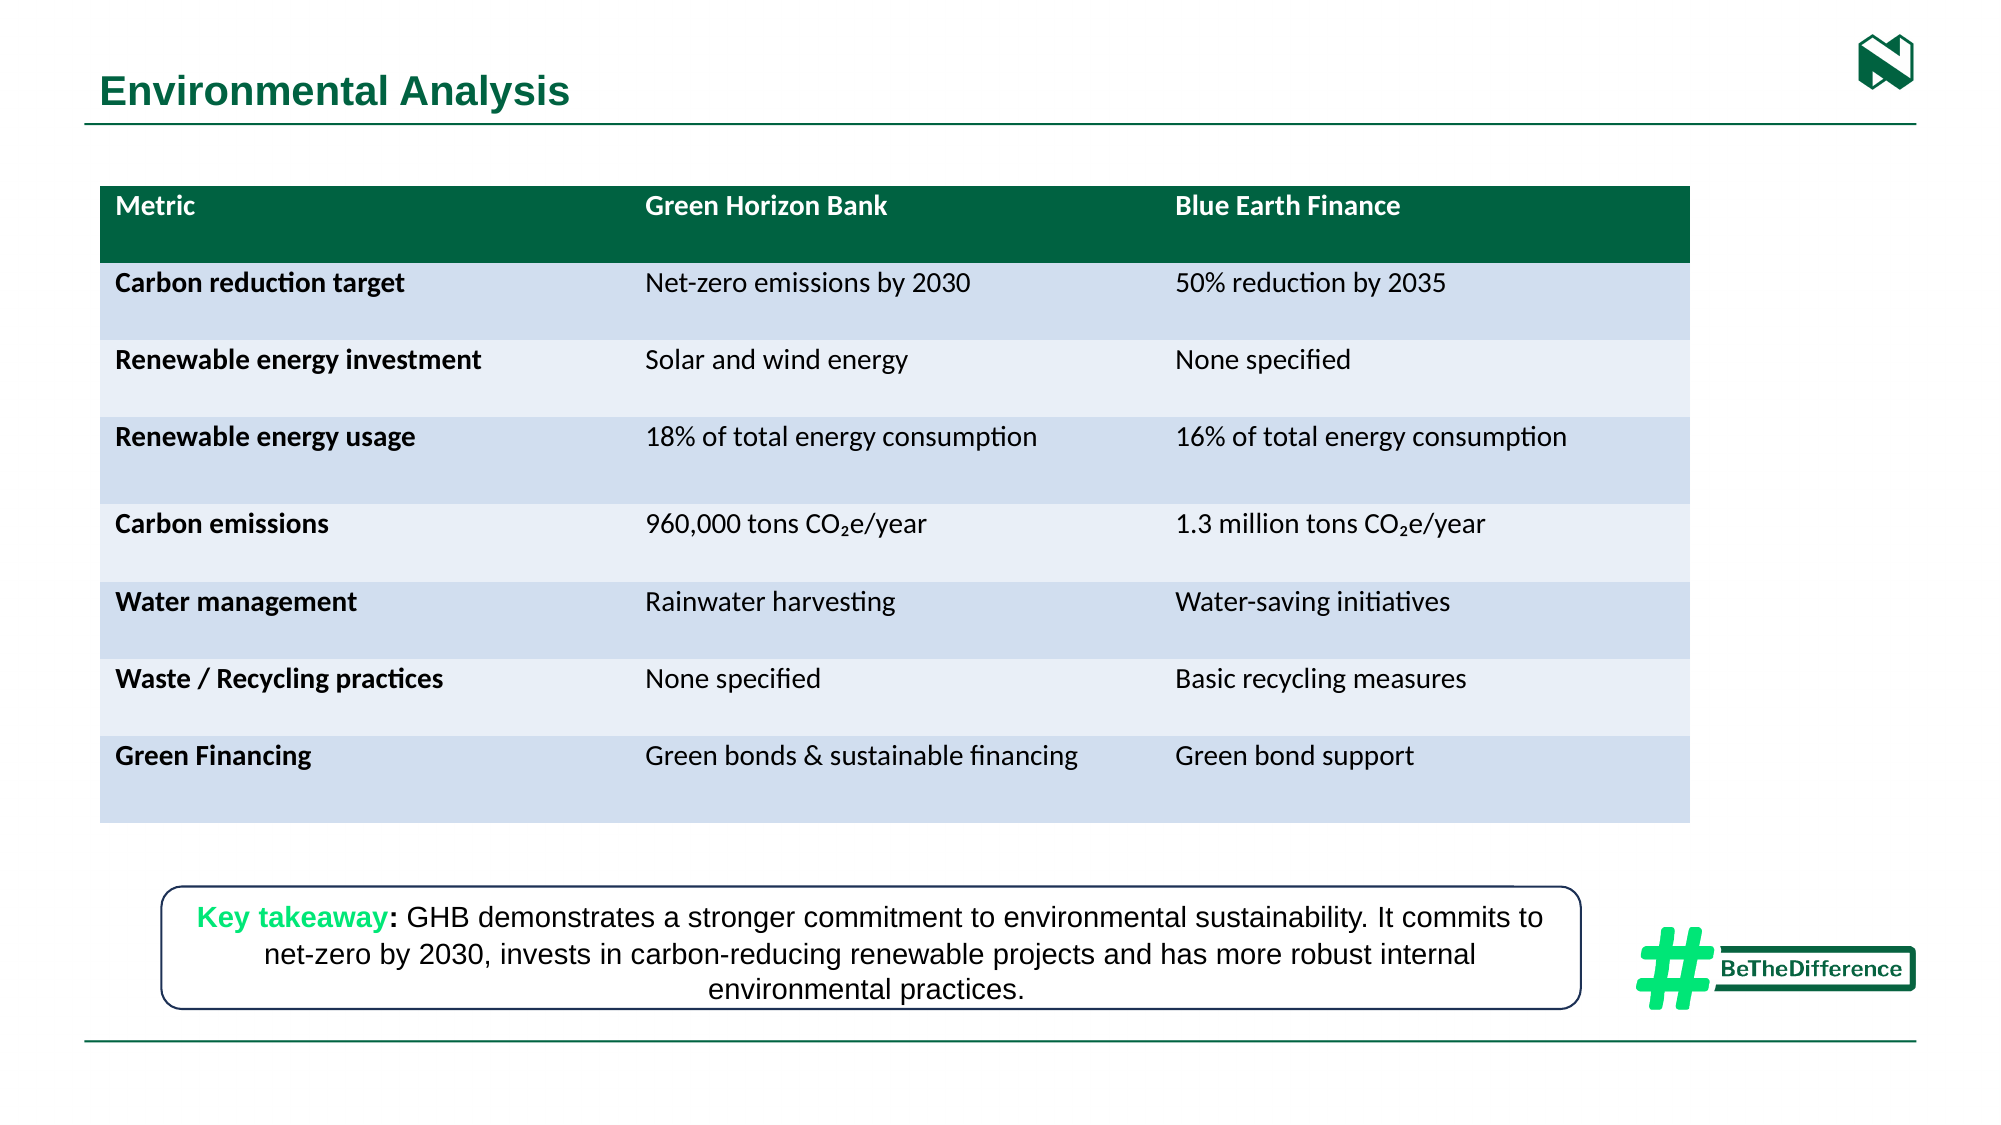

# Environmental Analysis
| Metric | Green Horizon Bank | Blue Earth Finance |
| --- | --- | --- |
| Carbon reduction target | Net-zero emissions by 2030 | 50% reduction by 2035 |
| Renewable energy investment | Solar and wind energy | None specified |
| Renewable energy usage | 18% of total energy consumption | 16% of total energy consumption |
| Carbon emissions | 960,000 tons CO₂e/year | 1.3 million tons CO₂e/year |
| Water management | Rainwater harvesting | Water-saving initiatives |
| Waste / Recycling practices | None specified | Basic recycling measures |
| Green Financing | Green bonds & sustainable financing | Green bond support |
​Key takeaway: GHB demonstrates a stronger commitment to environmental sustainability. It commits to net-zero by 2030, invests in carbon-reducing renewable projects and has more robust internal environmental practices.